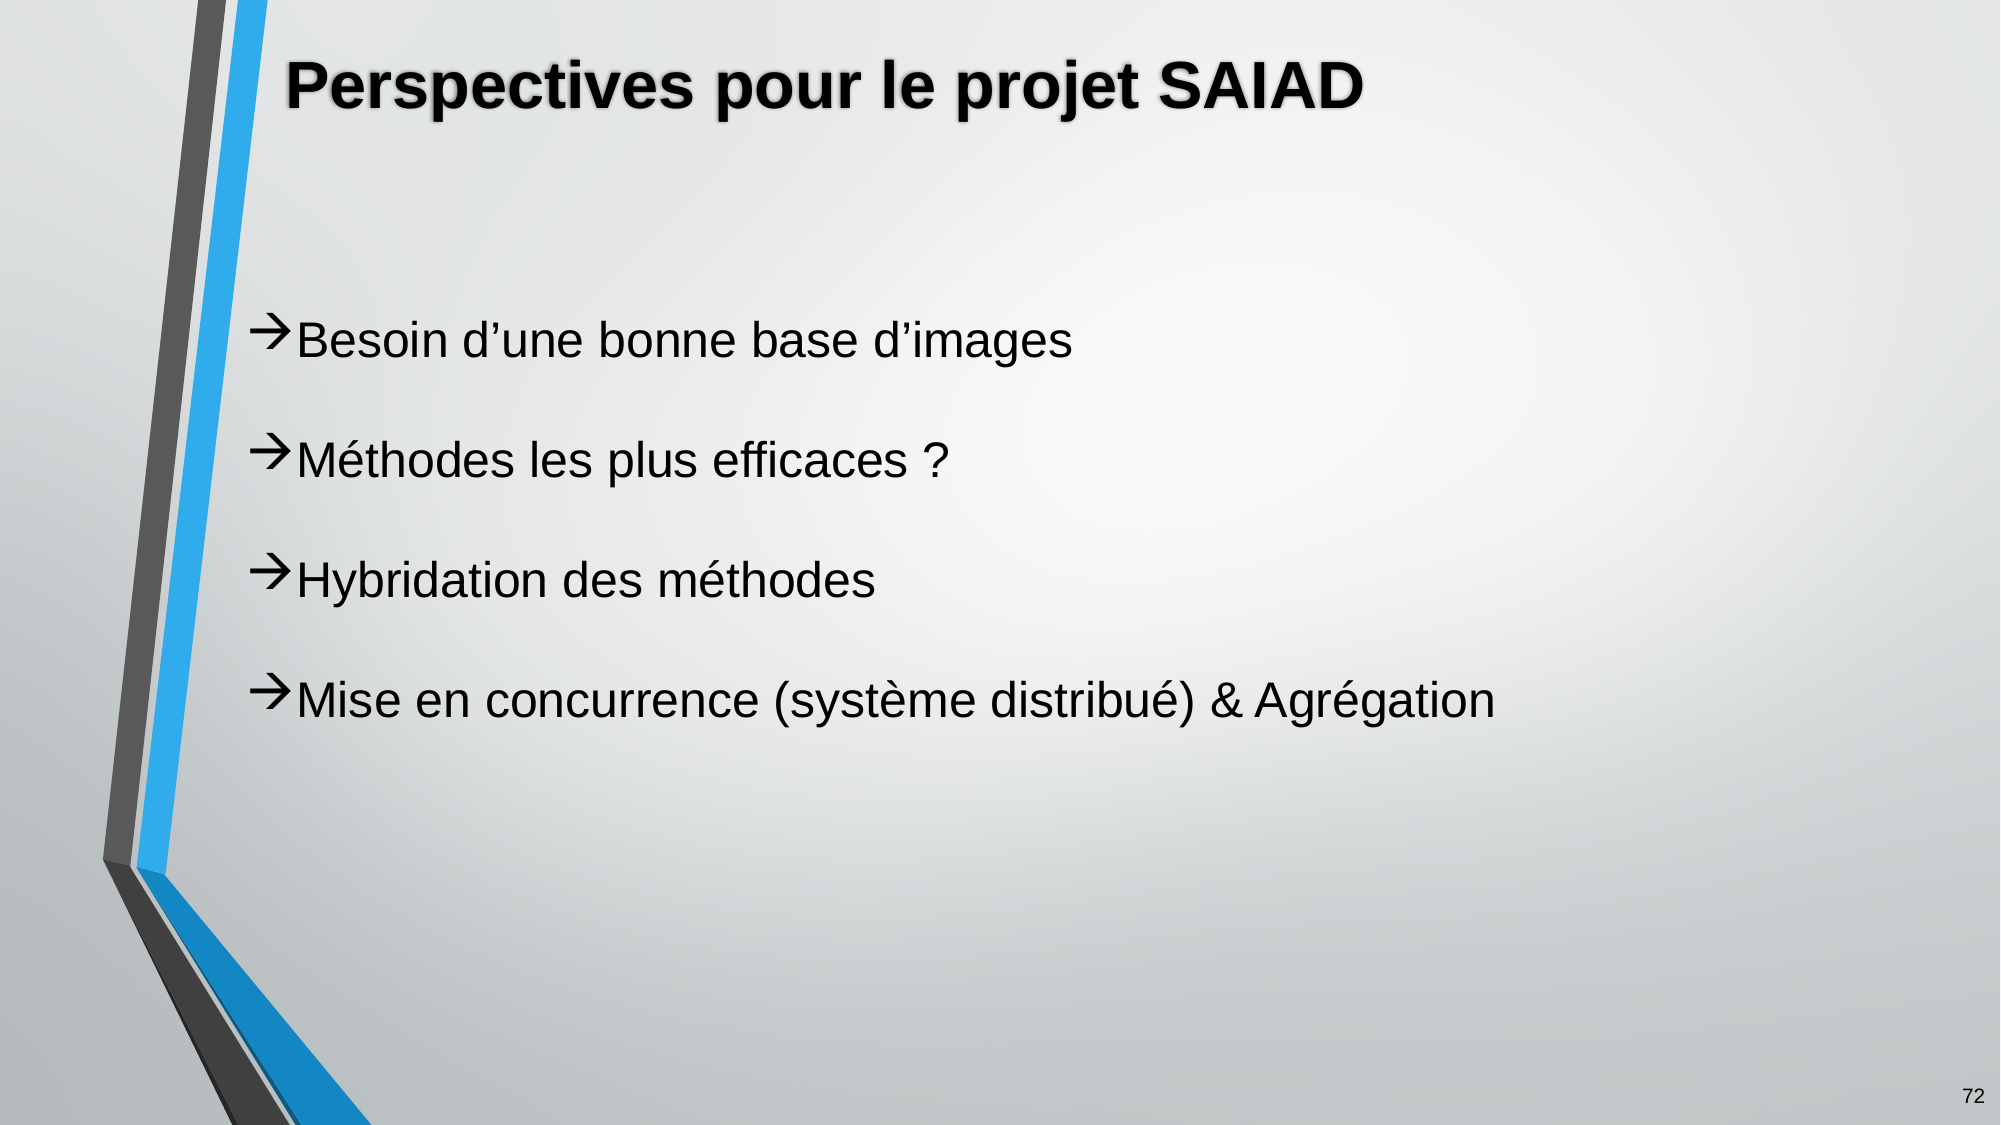

Perspectives pour le projet SAIAD
Besoin d’une bonne base d’images

Méthodes les plus efficaces ?

Hybridation des méthodes

Mise en concurrence (système distribué) & Agrégation

72